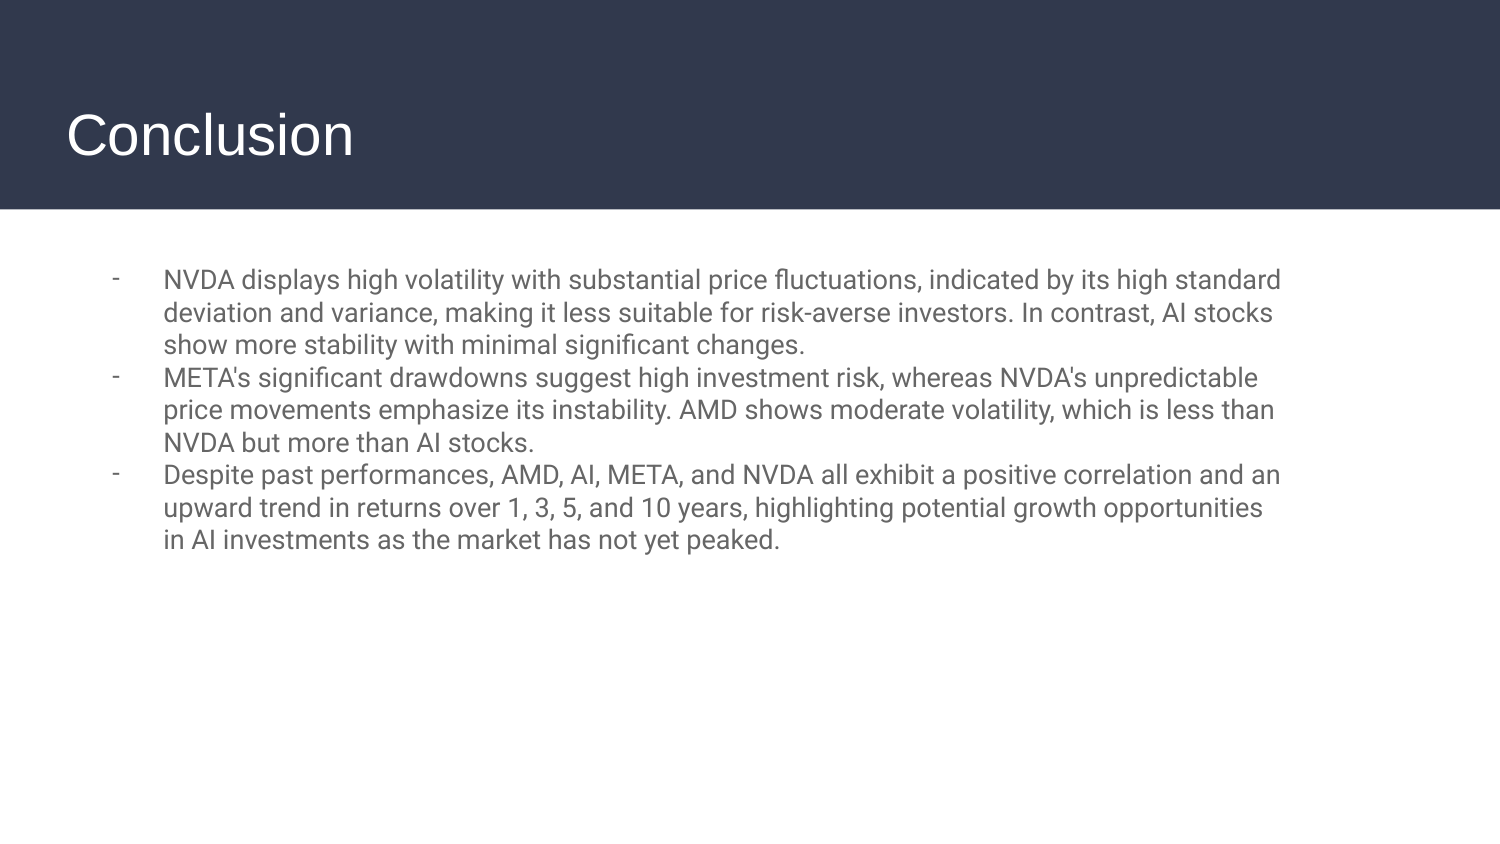

# Conclusion
NVDA displays high volatility with substantial price fluctuations, indicated by its high standard deviation and variance, making it less suitable for risk-averse investors. In contrast, AI stocks show more stability with minimal significant changes.
META's significant drawdowns suggest high investment risk, whereas NVDA's unpredictable price movements emphasize its instability. AMD shows moderate volatility, which is less than NVDA but more than AI stocks.
Despite past performances, AMD, AI, META, and NVDA all exhibit a positive correlation and an upward trend in returns over 1, 3, 5, and 10 years, highlighting potential growth opportunities in AI investments as the market has not yet peaked.